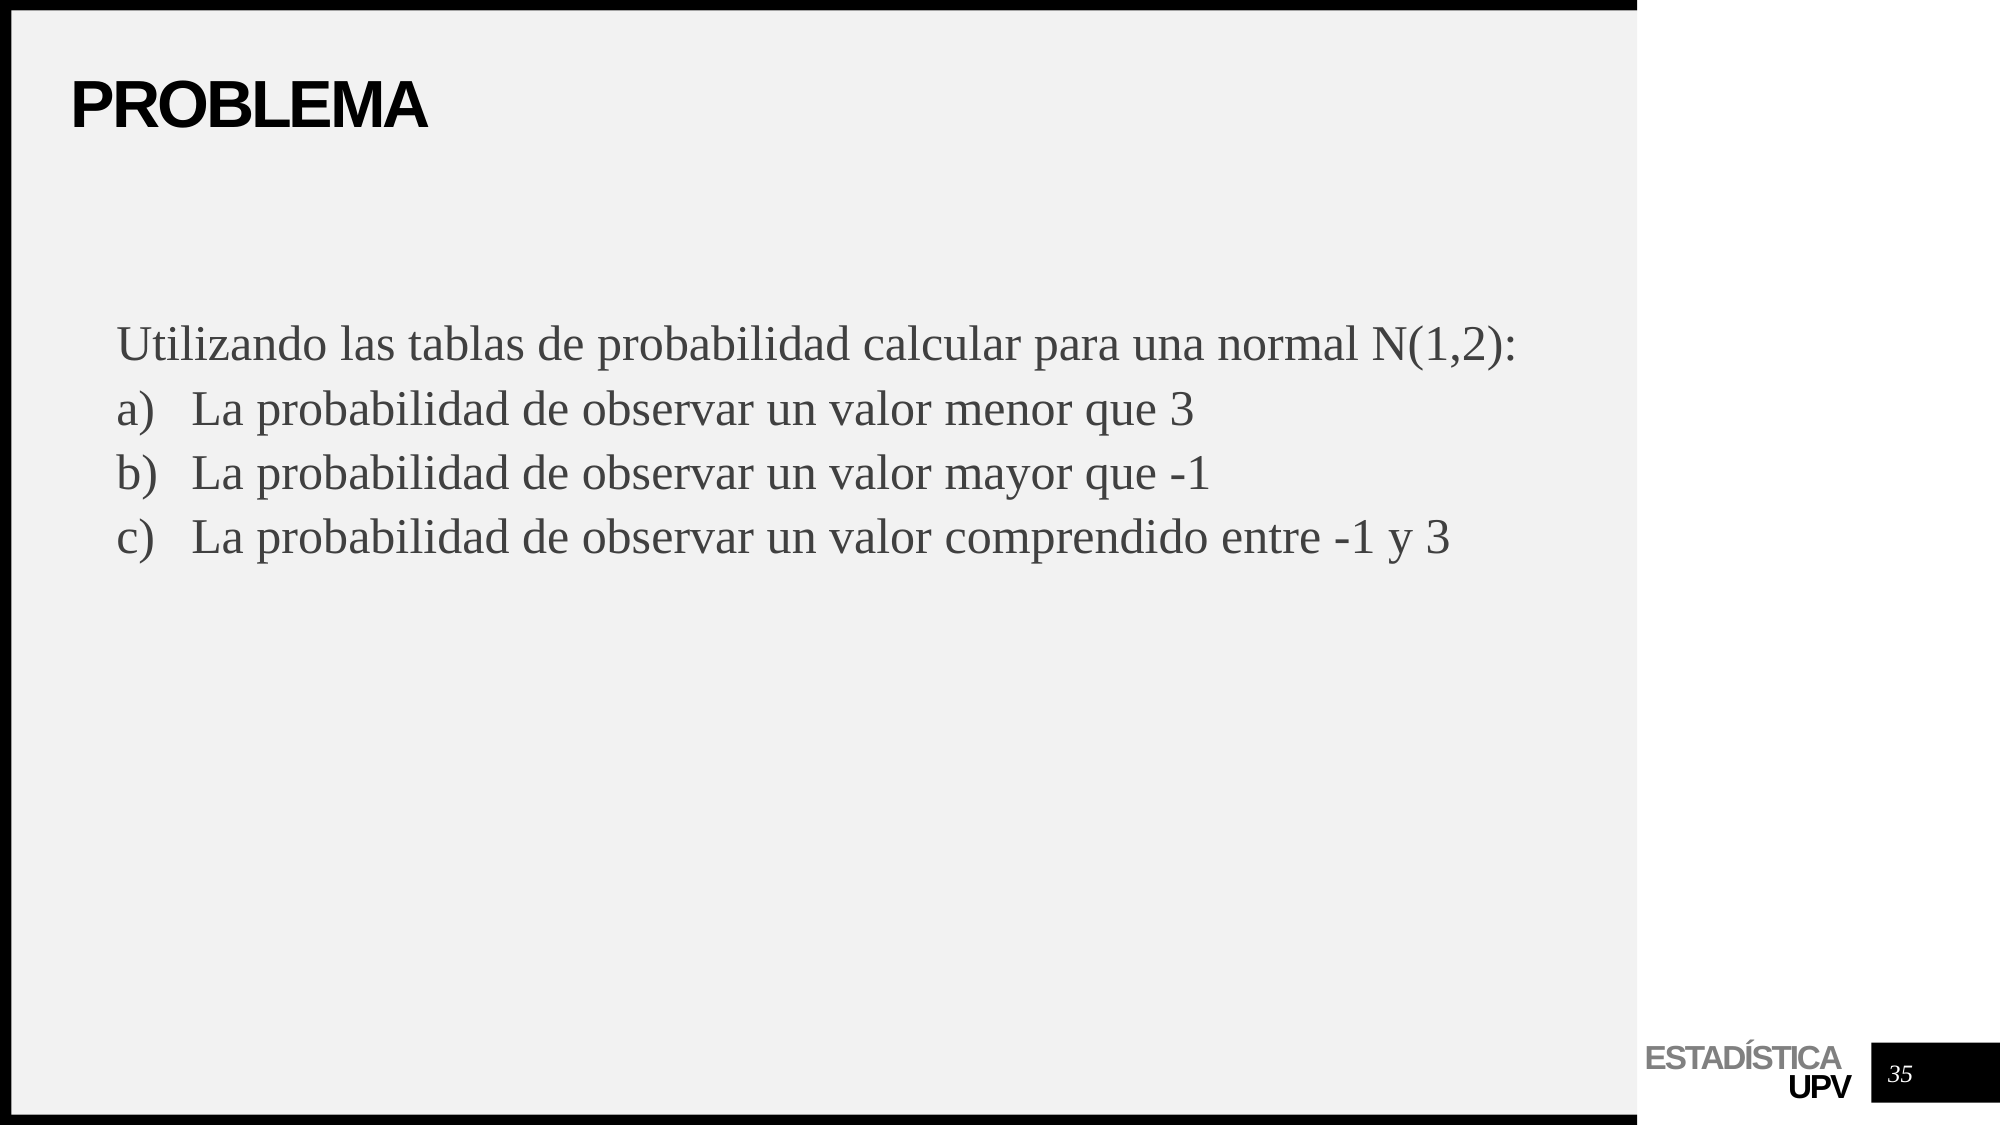

# problema

Utilizando las tablas de probabilidad calcular para una normal N(1,2):
La probabilidad de observar un valor menor que 3
La probabilidad de observar un valor mayor que -1
La probabilidad de observar un valor comprendido entre -1 y 3

35